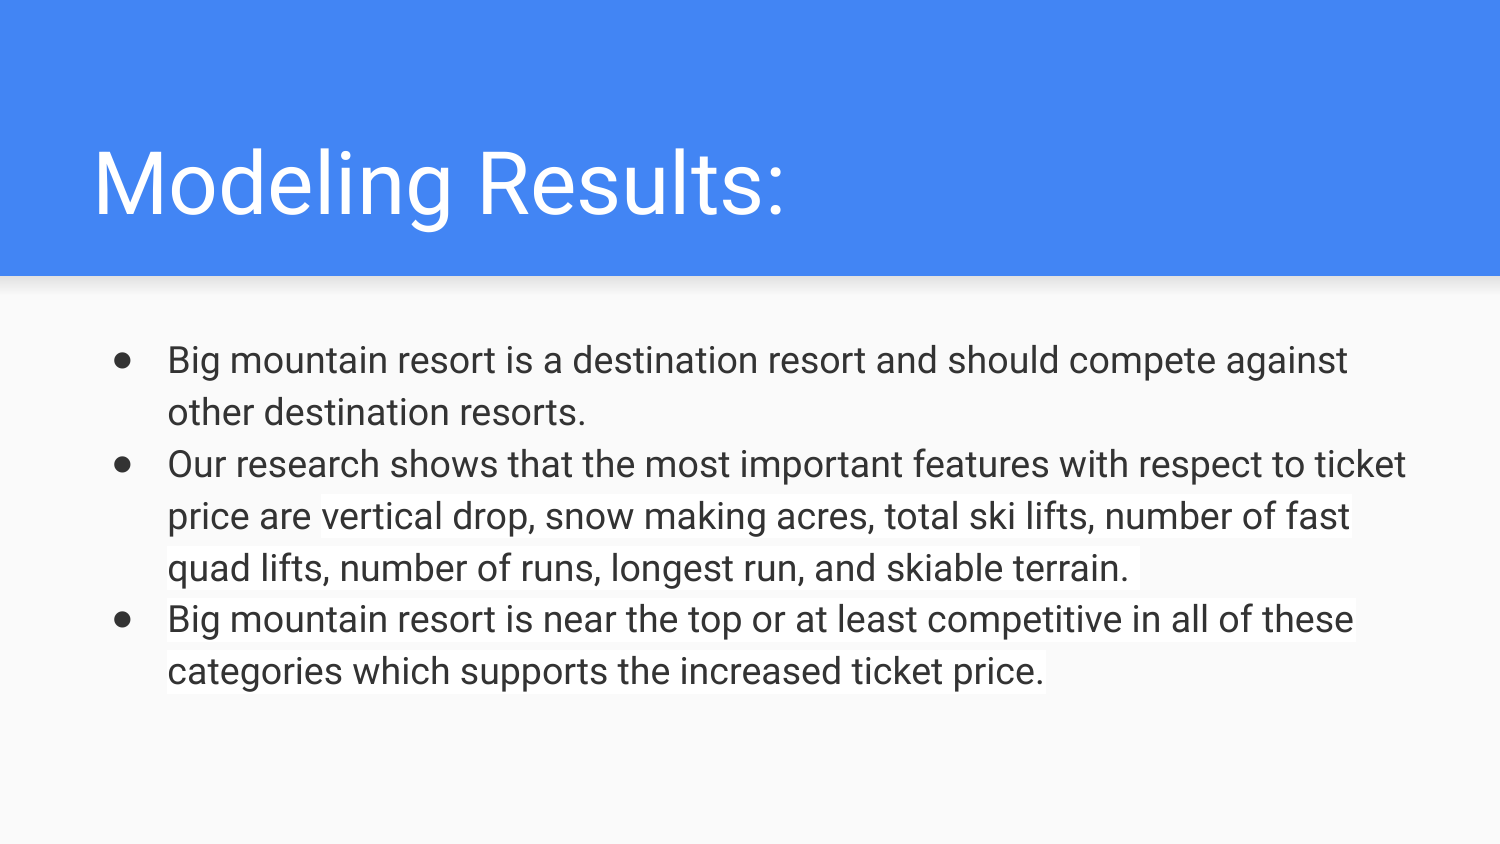

# Modeling Results:
Big mountain resort is a destination resort and should compete against other destination resorts.
Our research shows that the most important features with respect to ticket price are vertical drop, snow making acres, total ski lifts, number of fast quad lifts, number of runs, longest run, and skiable terrain.
Big mountain resort is near the top or at least competitive in all of these categories which supports the increased ticket price.